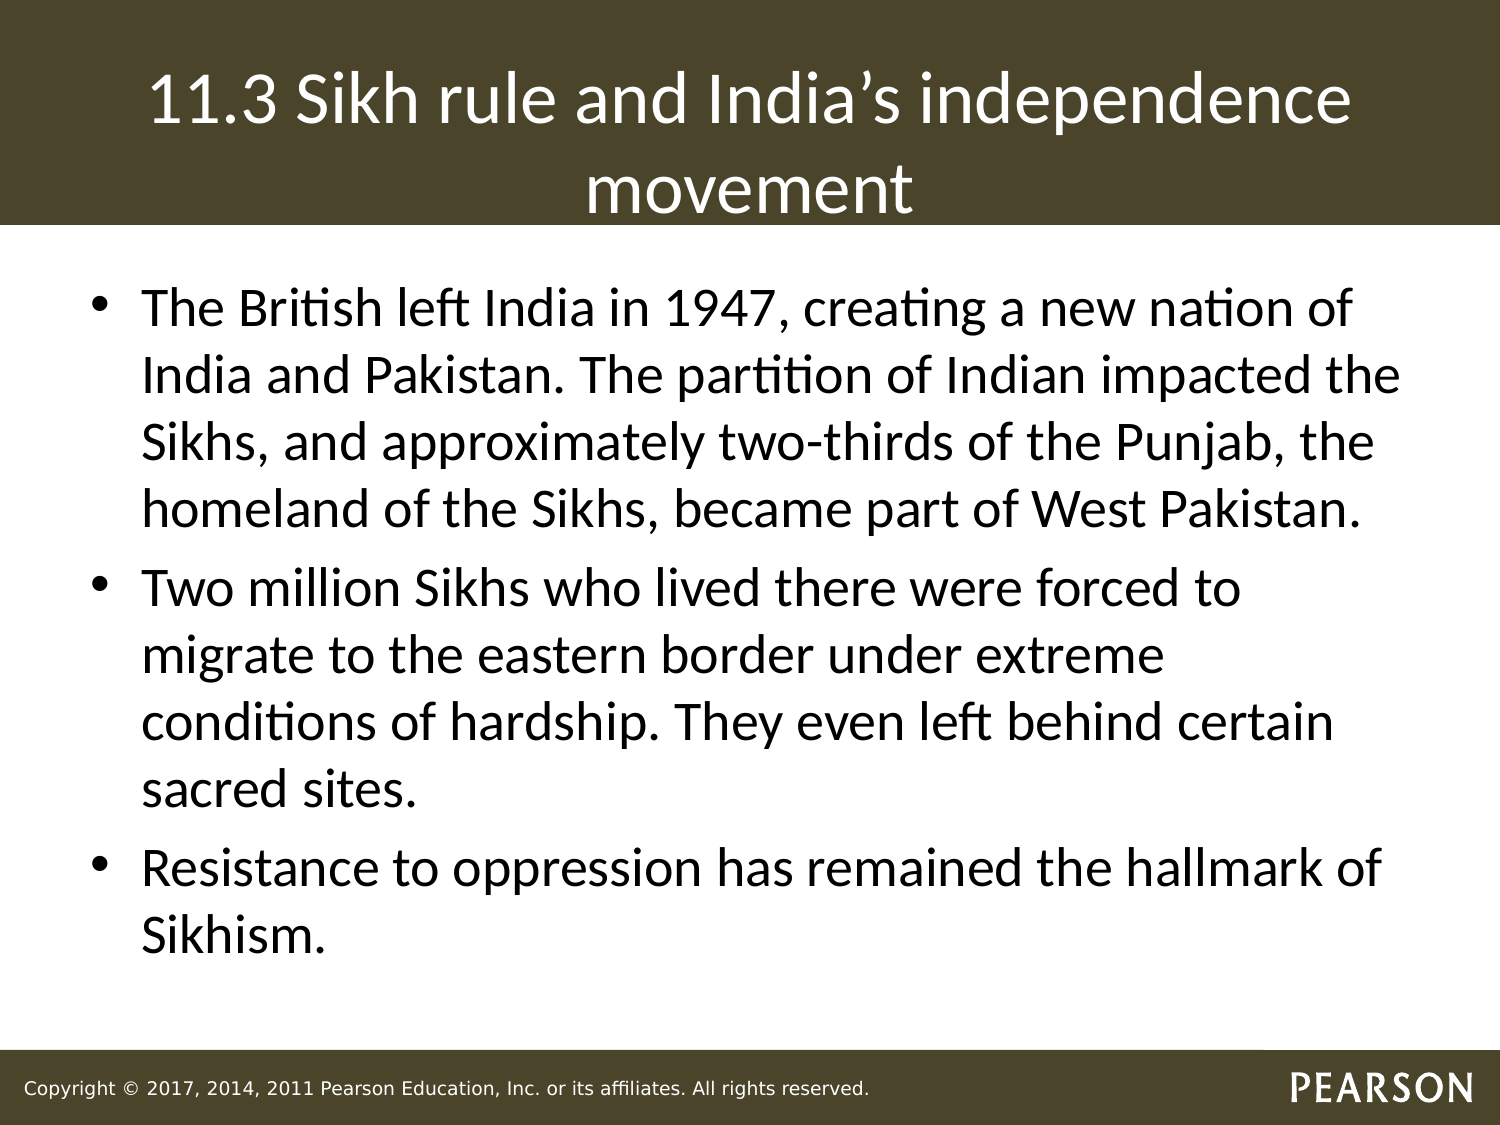

# 11.3 Sikh rule and India’s independence movement
The British left India in 1947, creating a new nation of India and Pakistan. The partition of Indian impacted the Sikhs, and approximately two-thirds of the Punjab, the homeland of the Sikhs, became part of West Pakistan.
Two million Sikhs who lived there were forced to migrate to the eastern border under extreme conditions of hardship. They even left behind certain sacred sites.
Resistance to oppression has remained the hallmark of Sikhism.